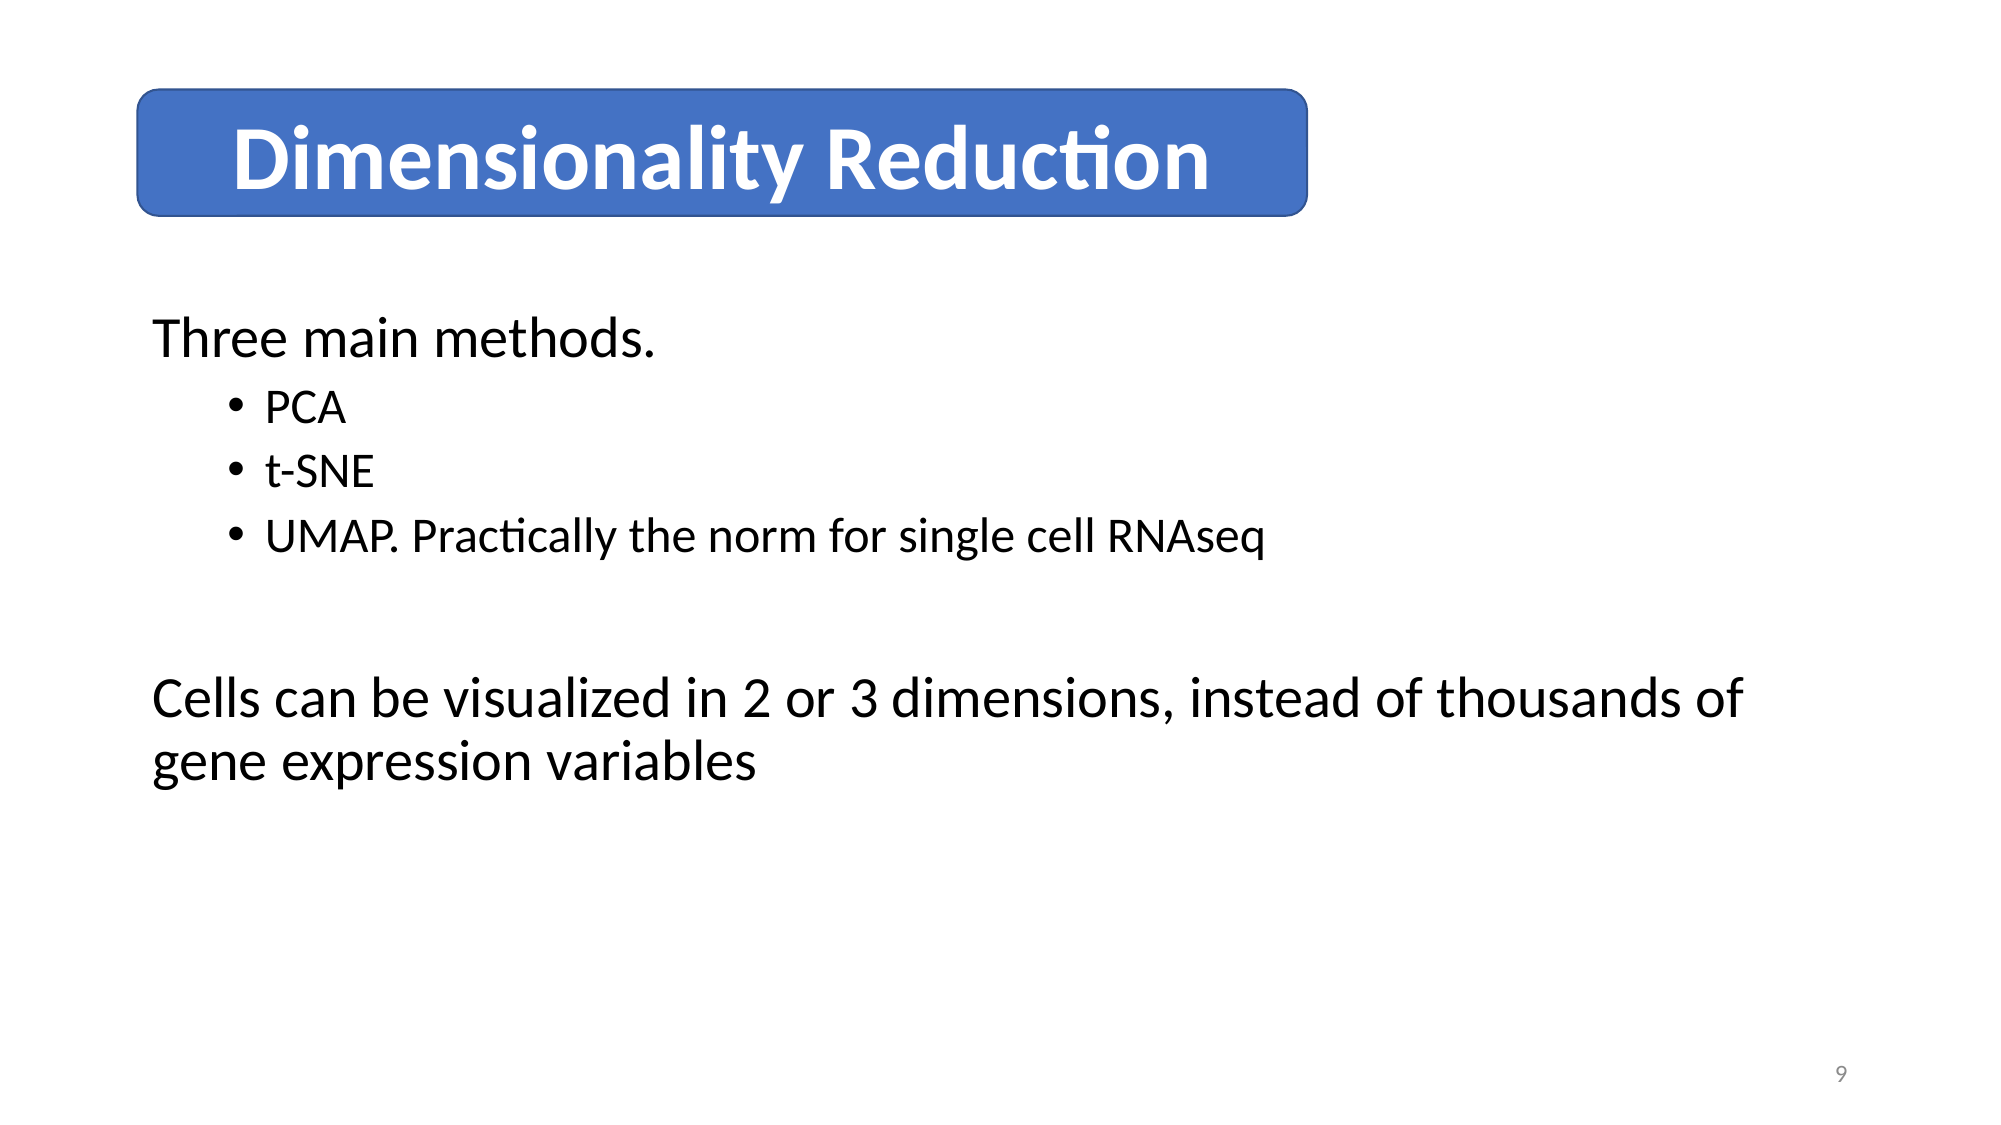

Dimensionality Reduction
Three main methods.
PCA
t-SNE
UMAP. Practically the norm for single cell RNAseq

Cells can be visualized in 2 or 3 dimensions, instead of thousands of gene expression variables

9